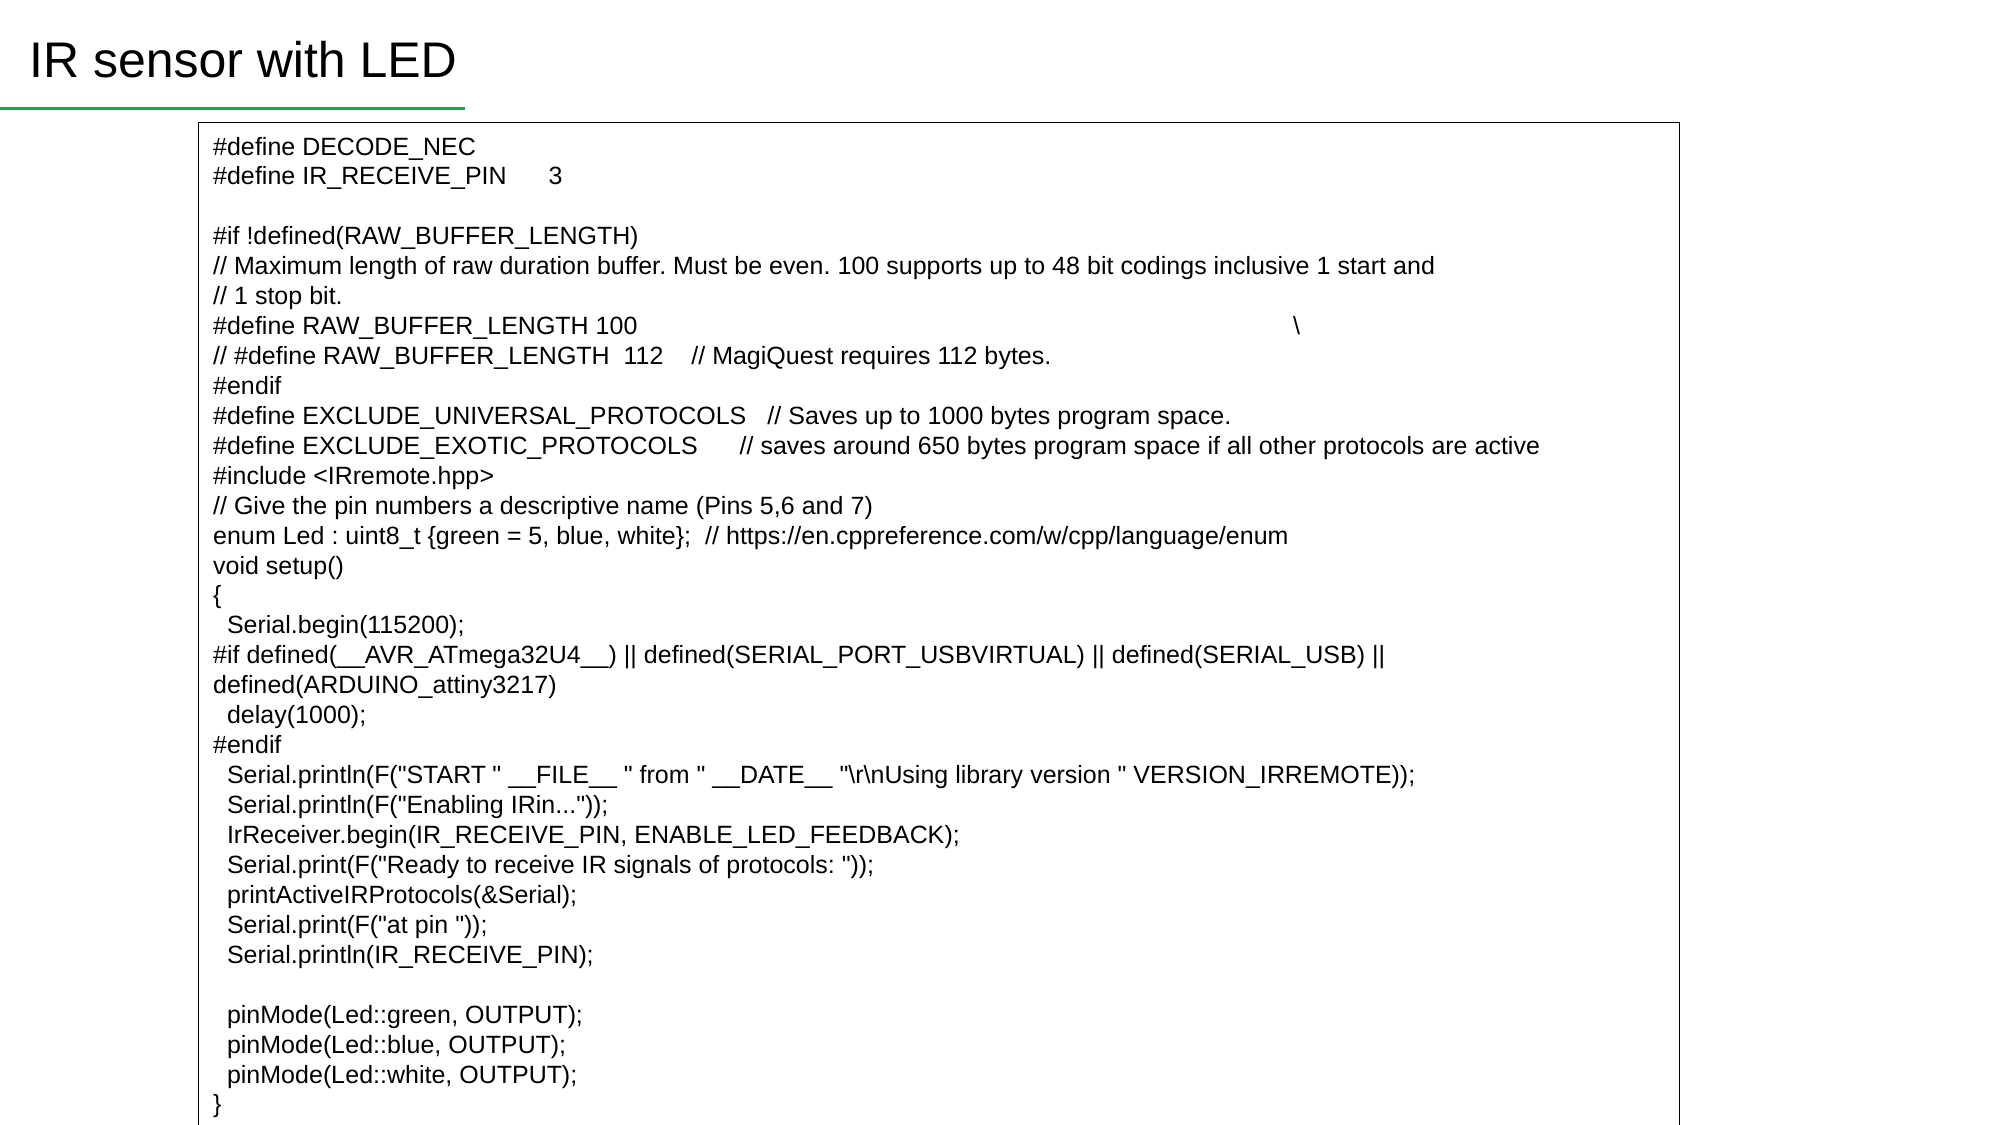

IR sensor with LED
#define DECODE_NEC
#define IR_RECEIVE_PIN      3

#if !defined(RAW_BUFFER_LENGTH)
// Maximum length of raw duration buffer. Must be even. 100 supports up to 48 bit codings inclusive 1 start and
// 1 stop bit.
#define RAW_BUFFER_LENGTH 100                                                                                              \
// #define RAW_BUFFER_LENGTH  112    // MagiQuest requires 112 bytes.
#endif
#define EXCLUDE_UNIVERSAL_PROTOCOLS   // Saves up to 1000 bytes program space.
#define EXCLUDE_EXOTIC_PROTOCOLS      // saves around 650 bytes program space if all other protocols are active
#include <IRremote.hpp>
// Give the pin numbers a descriptive name (Pins 5,6 and 7)
enum Led : uint8_t {green = 5, blue, white};  // https://en.cppreference.com/w/cpp/language/enum
void setup()
{
  Serial.begin(115200);
#if defined(__AVR_ATmega32U4__) || defined(SERIAL_PORT_USBVIRTUAL) || defined(SERIAL_USB) || defined(ARDUINO_attiny3217)
  delay(1000);
#endif
  Serial.println(F("START " __FILE__ " from " __DATE__ "\r\nUsing library version " VERSION_IRREMOTE));
  Serial.println(F("Enabling IRin..."));
  IrReceiver.begin(IR_RECEIVE_PIN, ENABLE_LED_FEEDBACK);
  Serial.print(F("Ready to receive IR signals of protocols: "));
  printActiveIRProtocols(&Serial);
  Serial.print(F("at pin "));
  Serial.println(IR_RECEIVE_PIN);

  pinMode(Led::green, OUTPUT);
  pinMode(Led::blue, OUTPUT);
  pinMode(Led::white, OUTPUT);
}